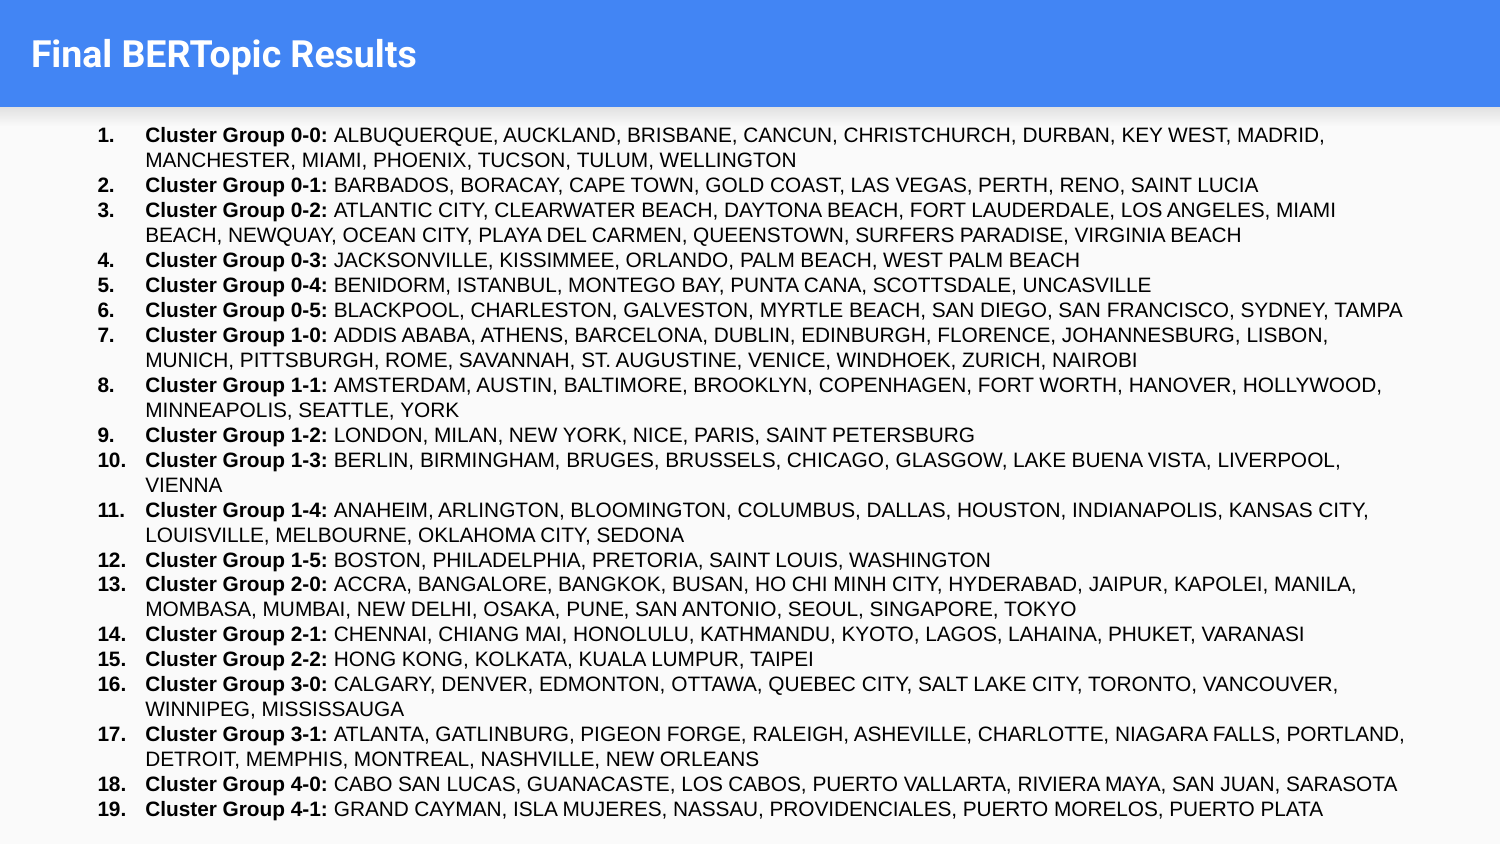

# Final BERTopic Results
Cluster Group 0-0: ALBUQUERQUE, AUCKLAND, BRISBANE, CANCUN, CHRISTCHURCH, DURBAN, KEY WEST, MADRID, MANCHESTER, MIAMI, PHOENIX, TUCSON, TULUM, WELLINGTON
Cluster Group 0-1: BARBADOS, BORACAY, CAPE TOWN, GOLD COAST, LAS VEGAS, PERTH, RENO, SAINT LUCIA
Cluster Group 0-2: ATLANTIC CITY, CLEARWATER BEACH, DAYTONA BEACH, FORT LAUDERDALE, LOS ANGELES, MIAMI BEACH, NEWQUAY, OCEAN CITY, PLAYA DEL CARMEN, QUEENSTOWN, SURFERS PARADISE, VIRGINIA BEACH
Cluster Group 0-3: JACKSONVILLE, KISSIMMEE, ORLANDO, PALM BEACH, WEST PALM BEACH
Cluster Group 0-4: BENIDORM, ISTANBUL, MONTEGO BAY, PUNTA CANA, SCOTTSDALE, UNCASVILLE
Cluster Group 0-5: BLACKPOOL, CHARLESTON, GALVESTON, MYRTLE BEACH, SAN DIEGO, SAN FRANCISCO, SYDNEY, TAMPA
Cluster Group 1-0: ADDIS ABABA, ATHENS, BARCELONA, DUBLIN, EDINBURGH, FLORENCE, JOHANNESBURG, LISBON, MUNICH, PITTSBURGH, ROME, SAVANNAH, ST. AUGUSTINE, VENICE, WINDHOEK, ZURICH, NAIROBI
Cluster Group 1-1: AMSTERDAM, AUSTIN, BALTIMORE, BROOKLYN, COPENHAGEN, FORT WORTH, HANOVER, HOLLYWOOD, MINNEAPOLIS, SEATTLE, YORK
Cluster Group 1-2: LONDON, MILAN, NEW YORK, NICE, PARIS, SAINT PETERSBURG
Cluster Group 1-3: BERLIN, BIRMINGHAM, BRUGES, BRUSSELS, CHICAGO, GLASGOW, LAKE BUENA VISTA, LIVERPOOL, VIENNA
Cluster Group 1-4: ANAHEIM, ARLINGTON, BLOOMINGTON, COLUMBUS, DALLAS, HOUSTON, INDIANAPOLIS, KANSAS CITY, LOUISVILLE, MELBOURNE, OKLAHOMA CITY, SEDONA
Cluster Group 1-5: BOSTON, PHILADELPHIA, PRETORIA, SAINT LOUIS, WASHINGTON
Cluster Group 2-0: ACCRA, BANGALORE, BANGKOK, BUSAN, HO CHI MINH CITY, HYDERABAD, JAIPUR, KAPOLEI, MANILA, MOMBASA, MUMBAI, NEW DELHI, OSAKA, PUNE, SAN ANTONIO, SEOUL, SINGAPORE, TOKYO
Cluster Group 2-1: CHENNAI, CHIANG MAI, HONOLULU, KATHMANDU, KYOTO, LAGOS, LAHAINA, PHUKET, VARANASI
Cluster Group 2-2: HONG KONG, KOLKATA, KUALA LUMPUR, TAIPEI
Cluster Group 3-0: CALGARY, DENVER, EDMONTON, OTTAWA, QUEBEC CITY, SALT LAKE CITY, TORONTO, VANCOUVER, WINNIPEG, MISSISSAUGA
Cluster Group 3-1: ATLANTA, GATLINBURG, PIGEON FORGE, RALEIGH, ASHEVILLE, CHARLOTTE, NIAGARA FALLS, PORTLAND, DETROIT, MEMPHIS, MONTREAL, NASHVILLE, NEW ORLEANS
Cluster Group 4-0: CABO SAN LUCAS, GUANACASTE, LOS CABOS, PUERTO VALLARTA, RIVIERA MAYA, SAN JUAN, SARASOTA
Cluster Group 4-1: GRAND CAYMAN, ISLA MUJERES, NASSAU, PROVIDENCIALES, PUERTO MORELOS, PUERTO PLATA